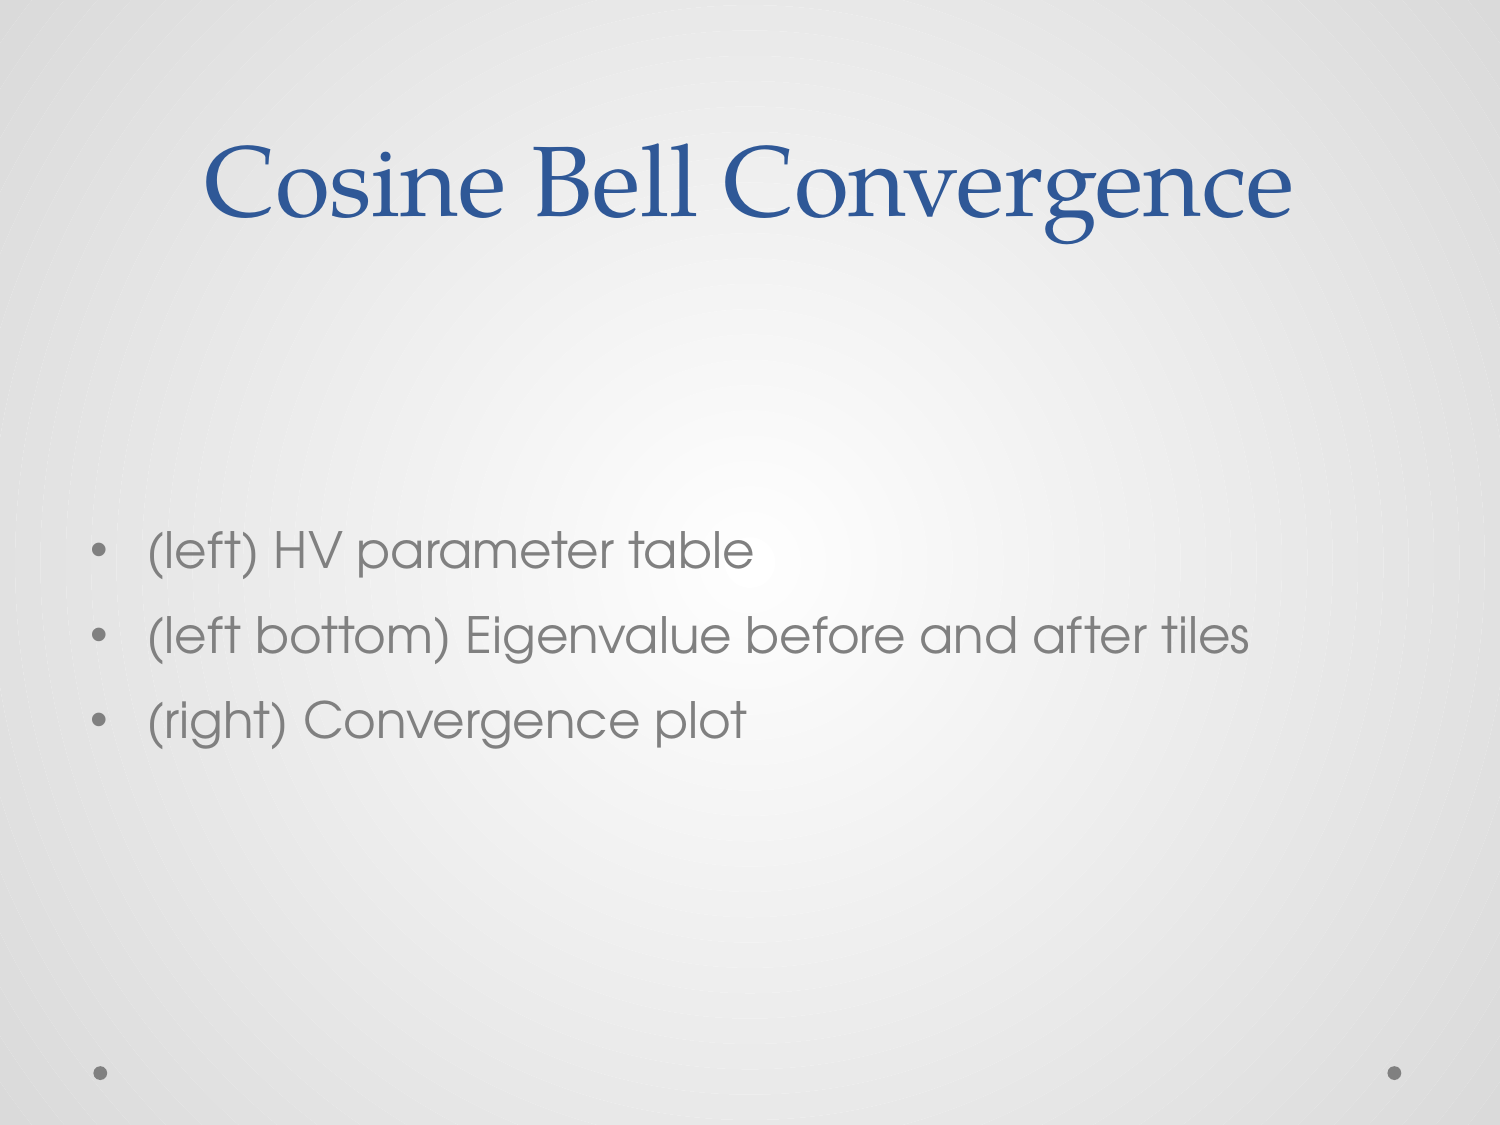

# Cosine Bell Convergence
(left) HV parameter table
(left bottom) Eigenvalue before and after tiles
(right) Convergence plot